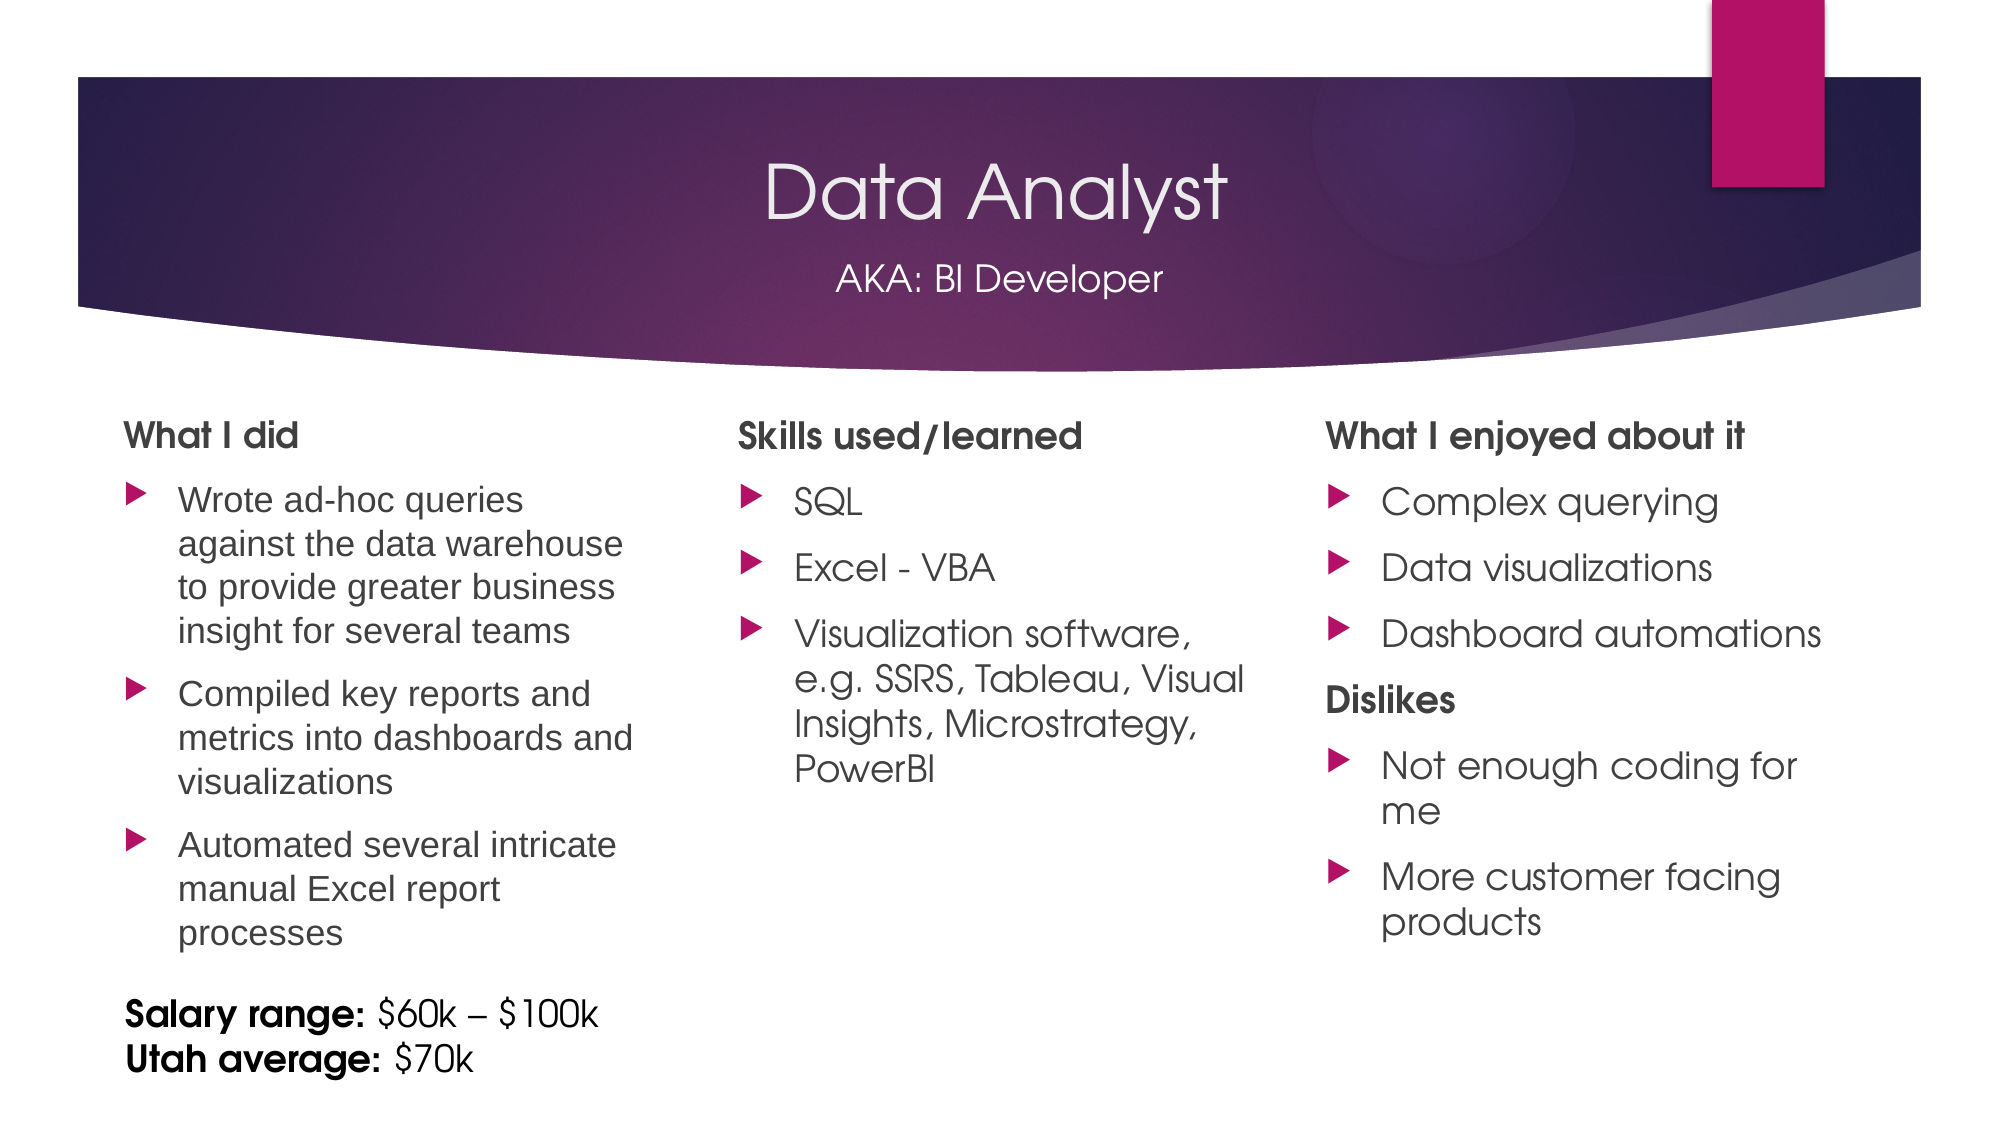

# Data Analyst
AKA: BI Developer
What I enjoyed about it
Complex querying
Data visualizations
Dashboard automations
Dislikes
Not enough coding for me
More customer facing products
What I did
Wrote ad-hoc queries against the data warehouse to provide greater business insight for several teams
Compiled key reports and metrics into dashboards and visualizations
Automated several intricate manual Excel report processes
Skills used/learned
SQL
Excel - VBA
Visualization software, e.g. SSRS, Tableau, Visual Insights, Microstrategy, PowerBI

Salary range: $60k – $100k
Utah average: $70k